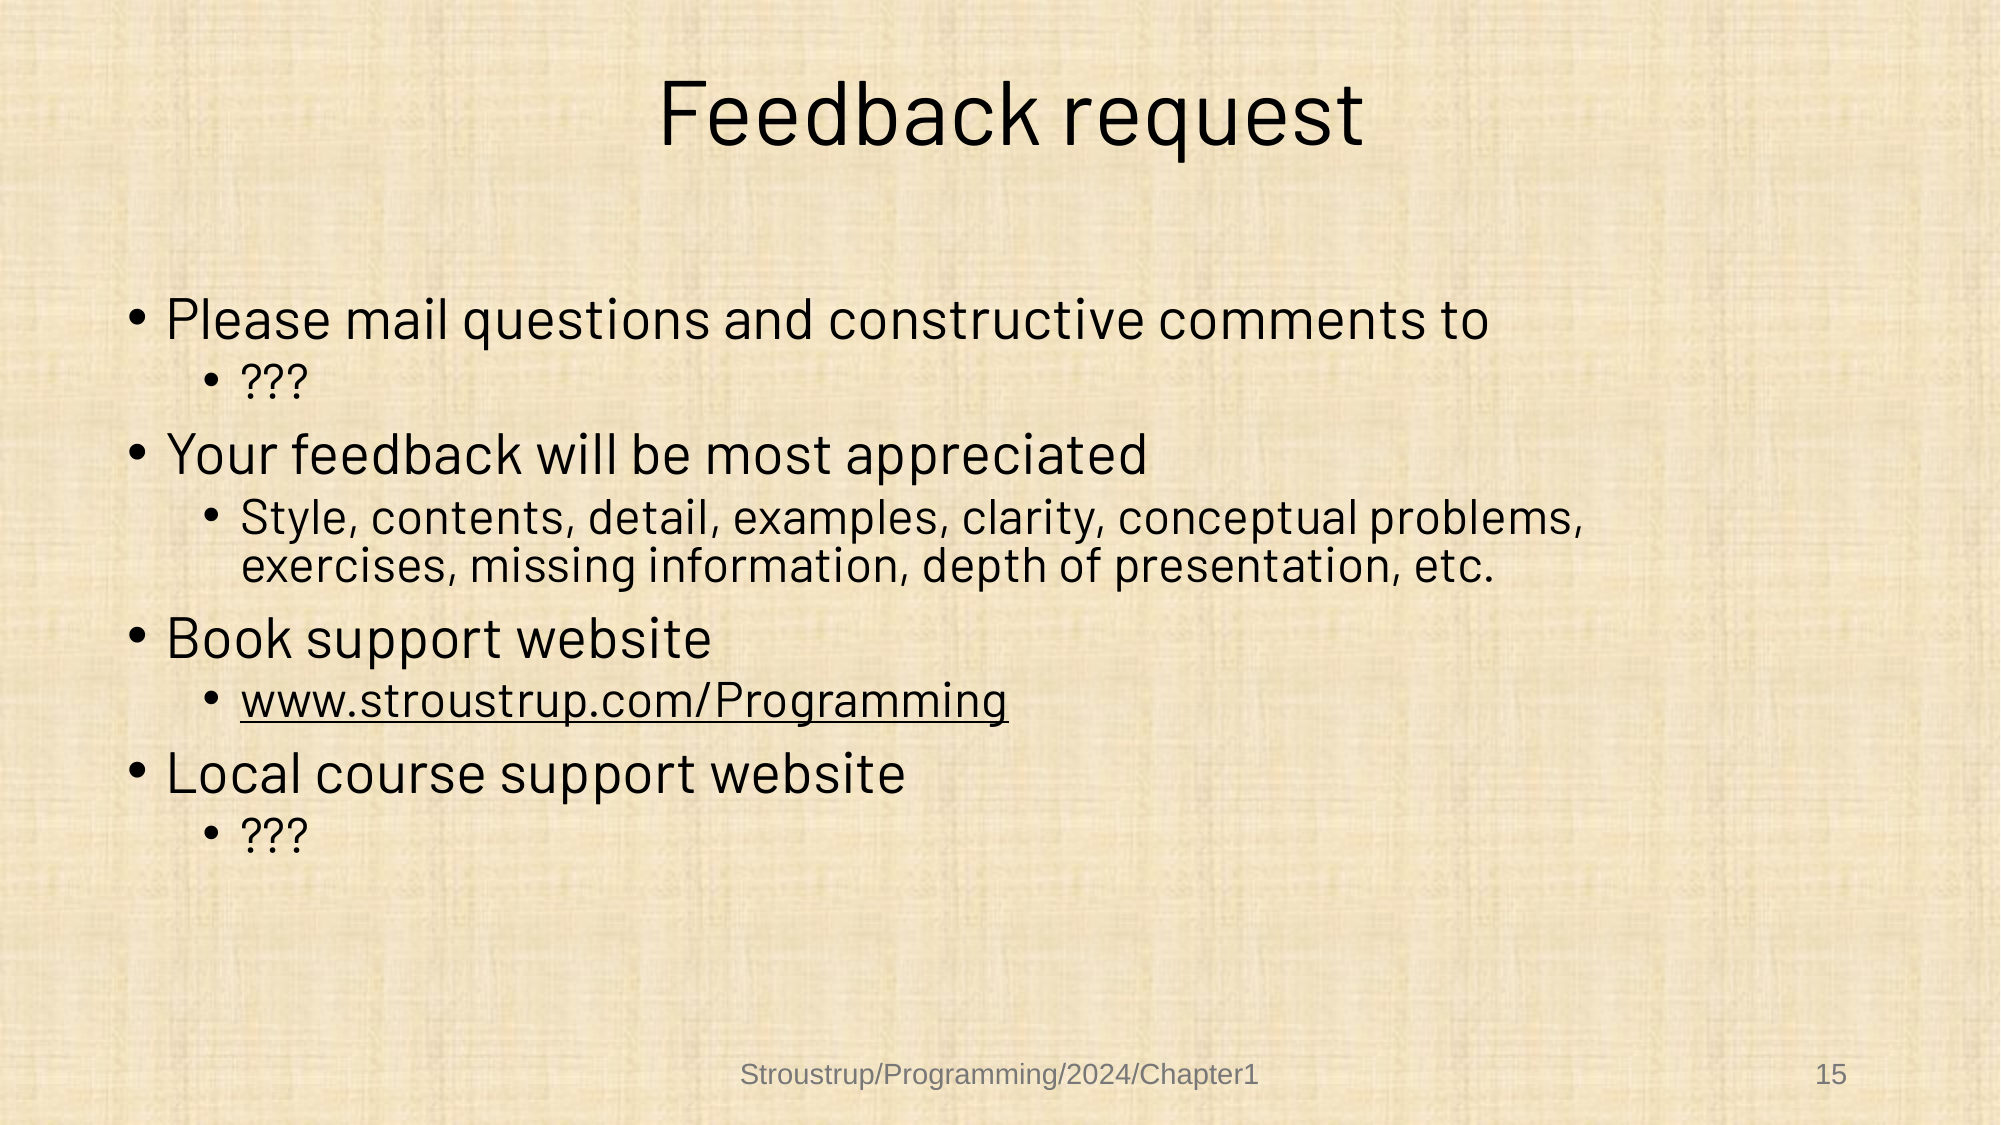

# Feedback request
Please mail questions and constructive comments to
???
Your feedback will be most appreciated
Style, contents, detail, examples, clarity, conceptual problems, exercises, missing information, depth of presentation, etc.
Book support website
www.stroustrup.com/Programming
Local course support website
???

Stroustrup/Programming/2024/Chapter1
15